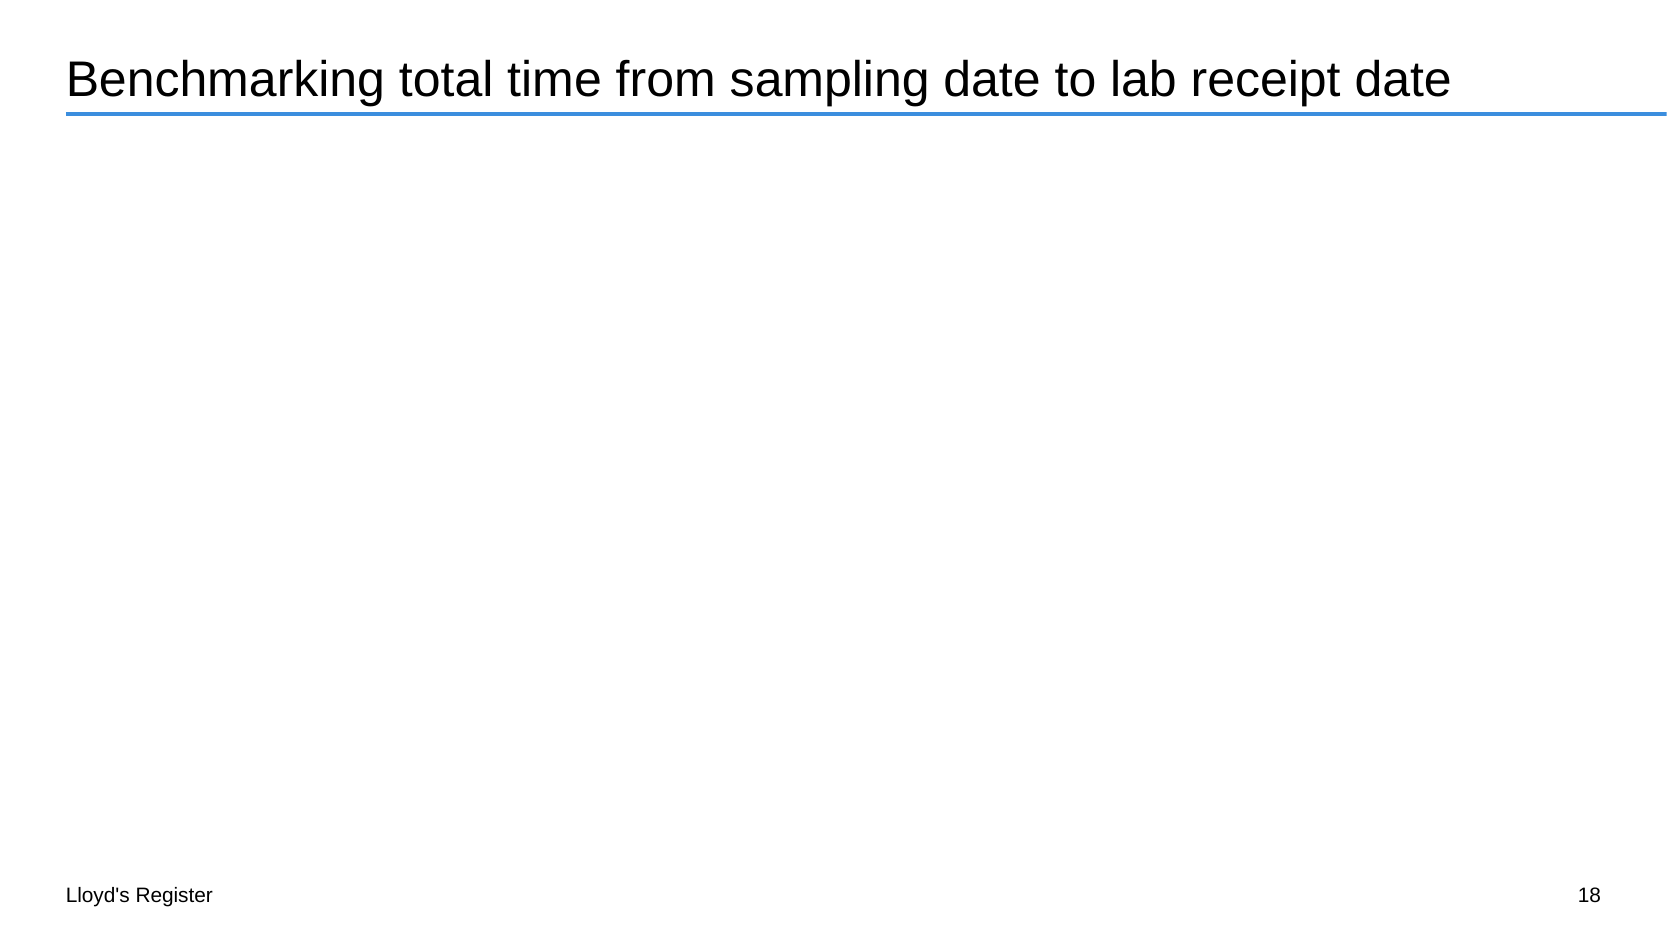

# Benchmarking total time from sampling date to lab receipt date
Lloyd's Register
18